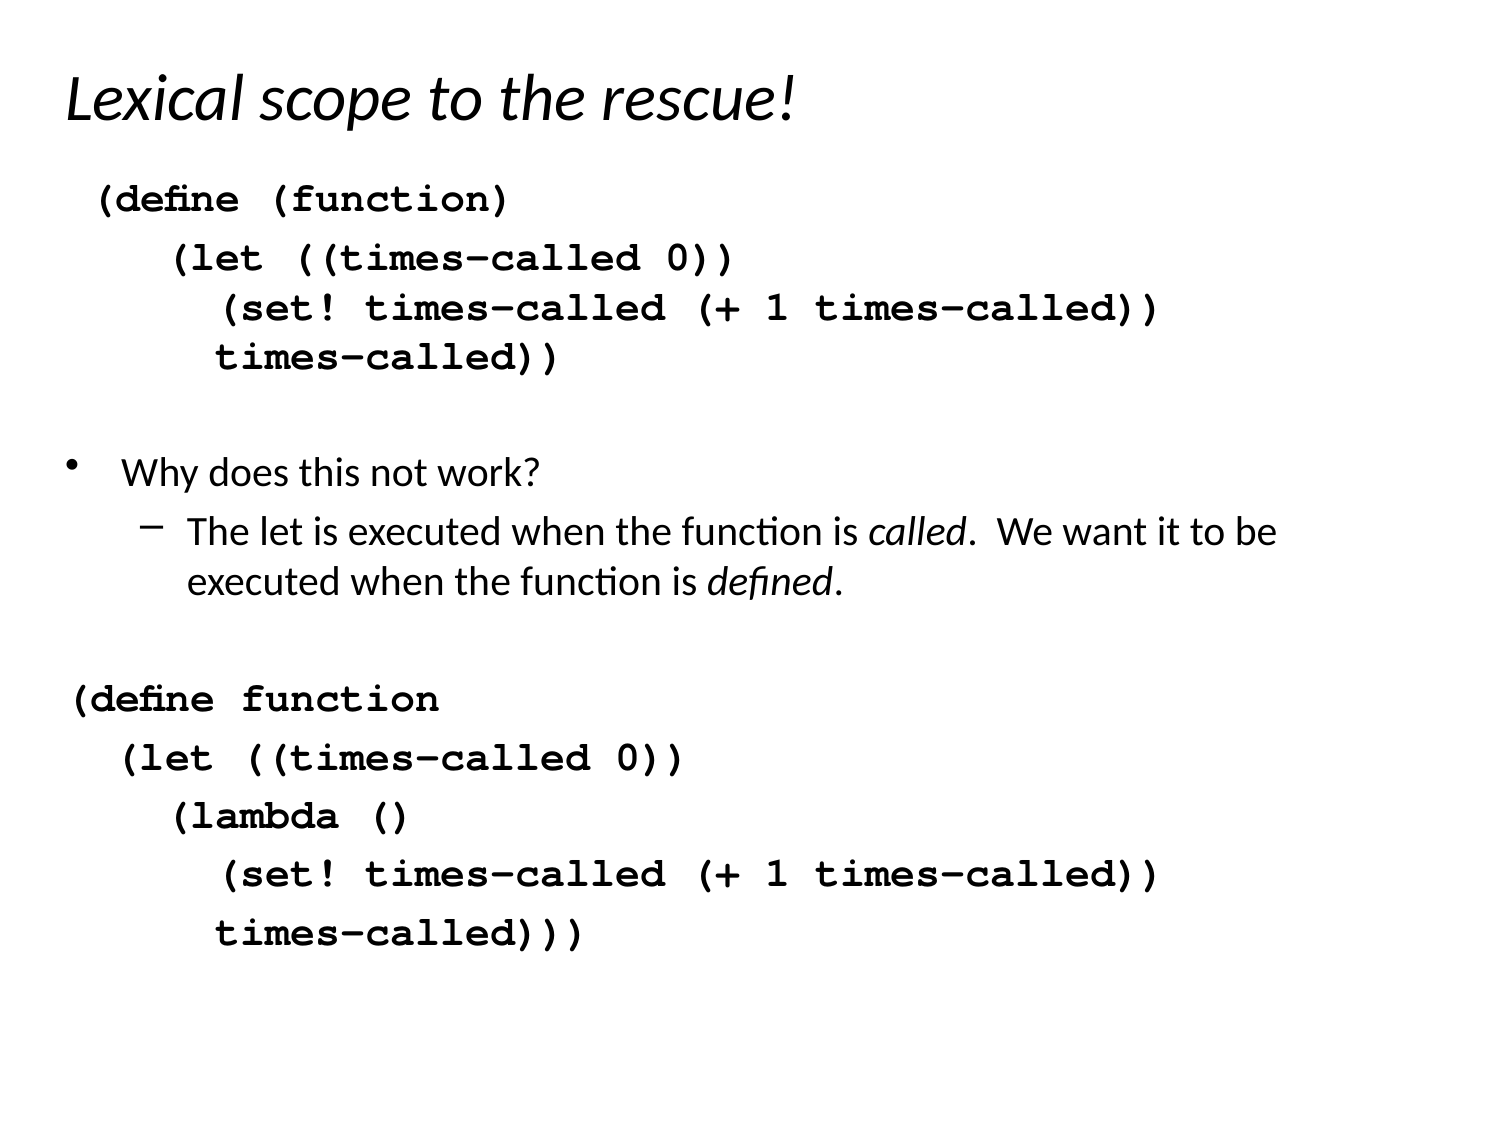

# Lexical scope to the rescue!
 (define (function)
    (let ((times-called 0))
      (set! times-called (+ 1 times-called))
      times-called))

Why does this not work?
The let is executed when the function is called.  We want it to be executed when the function is defined.

(define function
  (let ((times-called 0))
    (lambda ()
      (set! times-called (+ 1 times-called))
      times-called)))